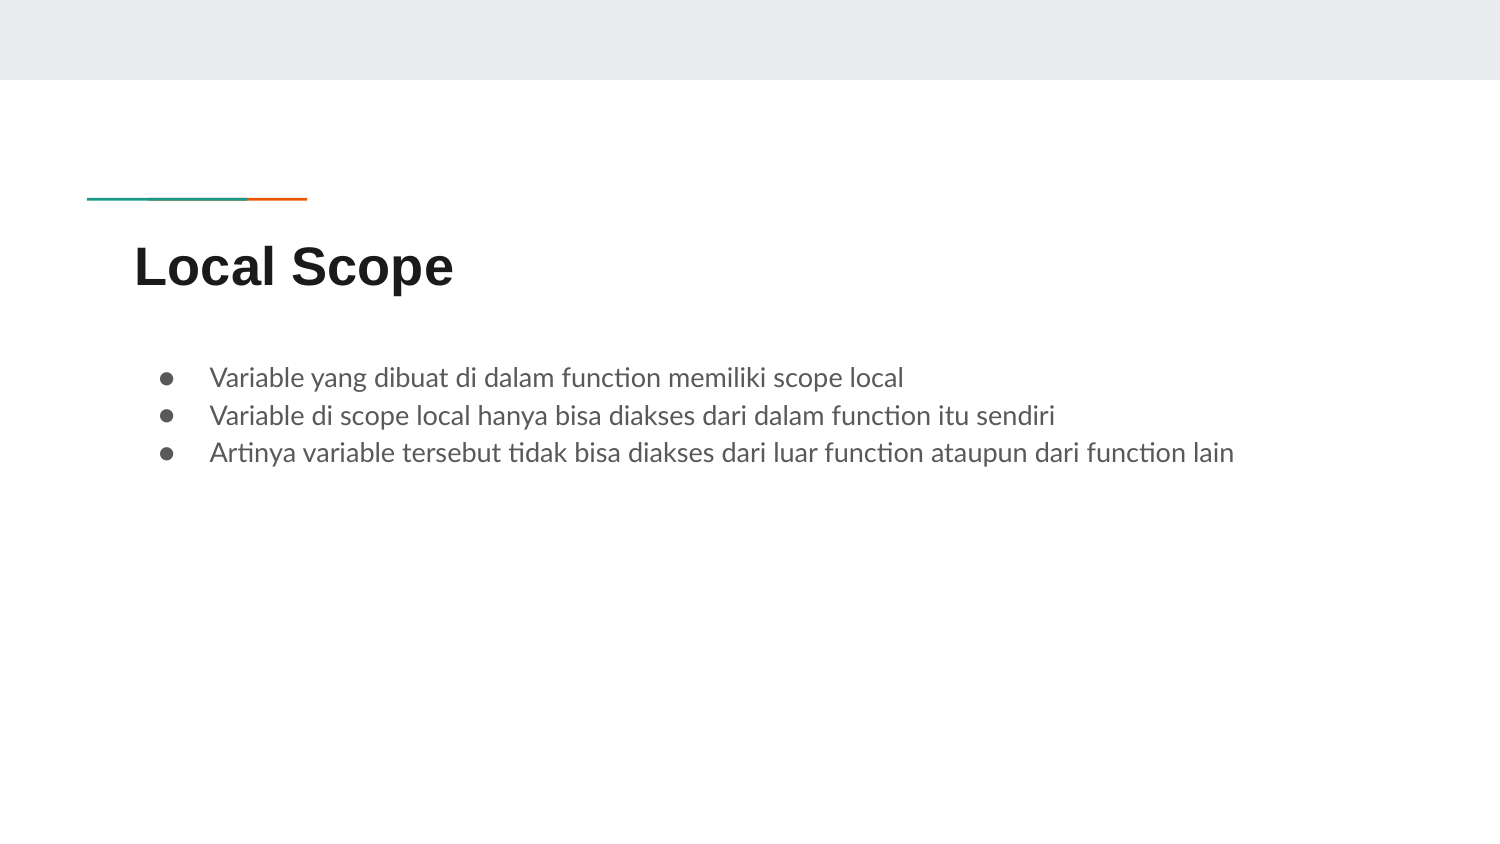

# Local Scope
Variable yang dibuat di dalam function memiliki scope local
Variable di scope local hanya bisa diakses dari dalam function itu sendiri
Artinya variable tersebut tidak bisa diakses dari luar function ataupun dari function lain